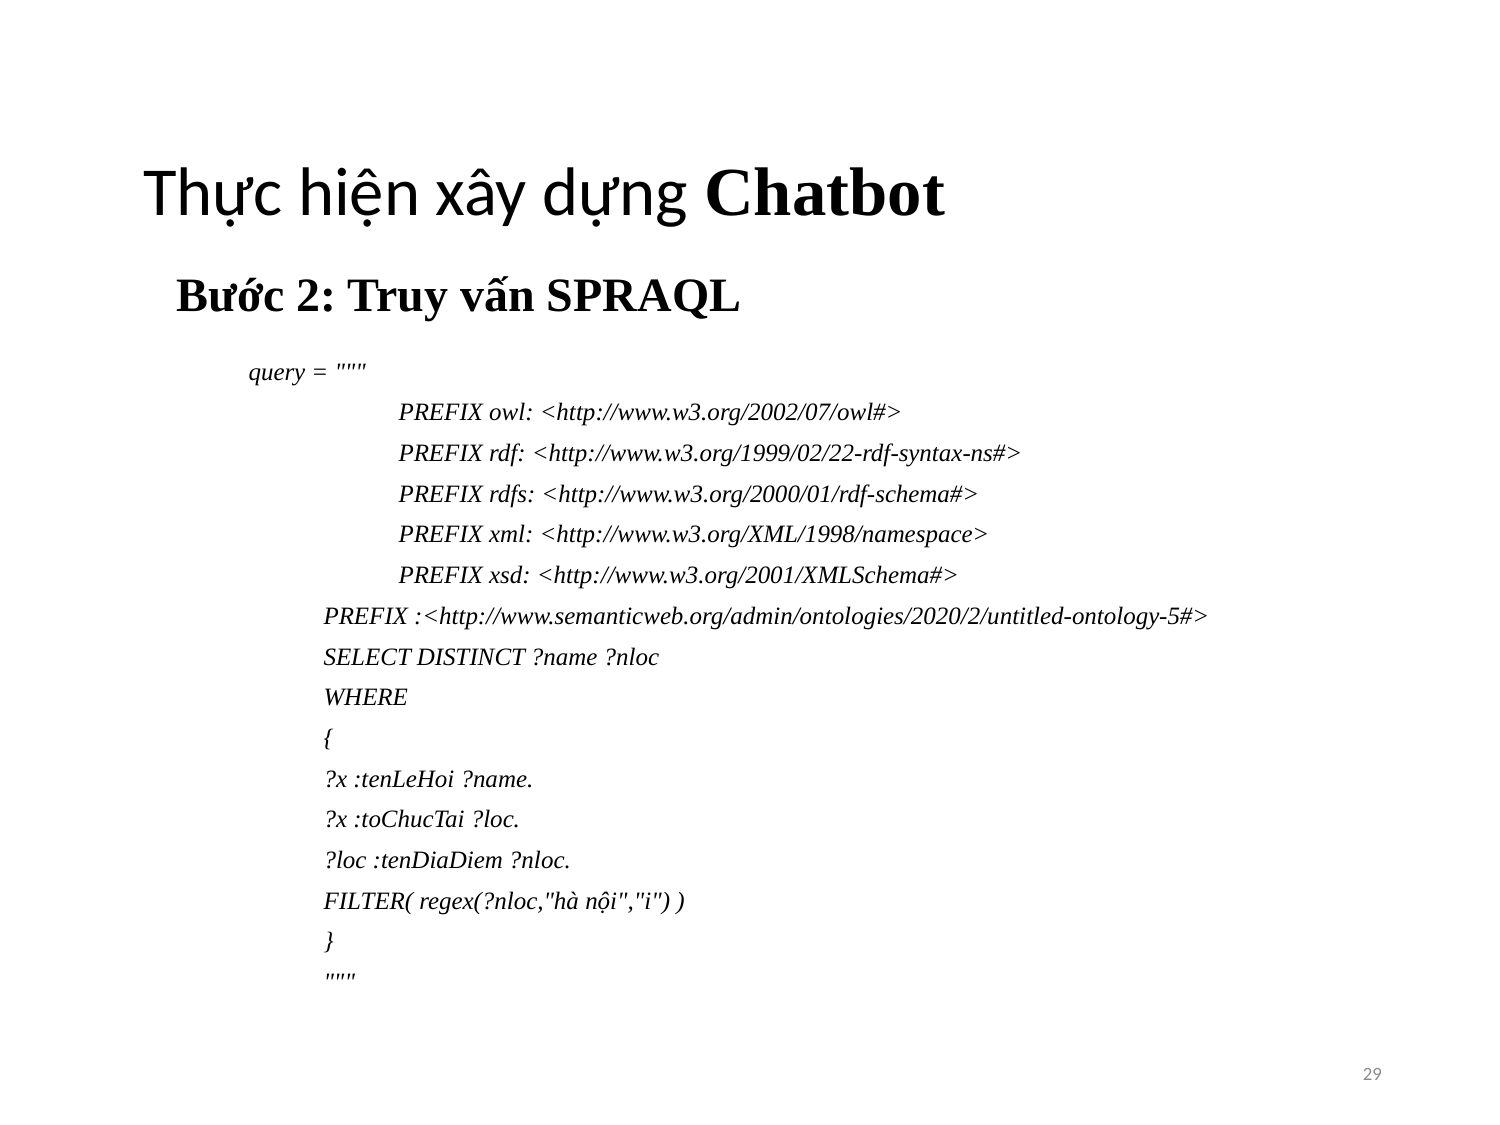

Thực hiện xây dựng Chatbot
Bước 2: Truy vấn SPRAQL
query = """
        	PREFIX owl: <http://www.w3.org/2002/07/owl#>
        	PREFIX rdf: <http://www.w3.org/1999/02/22-rdf-syntax-ns#>
        	PREFIX rdfs: <http://www.w3.org/2000/01/rdf-schema#>
        	PREFIX xml: <http://www.w3.org/XML/1998/namespace>
        	PREFIX xsd: <http://www.w3.org/2001/XMLSchema#>
PREFIX :<http://www.semanticweb.org/admin/ontologies/2020/2/untitled-ontology-5#>
SELECT DISTINCT ?name ?nloc
WHERE
{
?x :tenLeHoi ?name.
?x :toChucTai ?loc.
?loc :tenDiaDiem ?nloc.
FILTER( regex(?nloc,"hà nội","i") )
}
"""
29